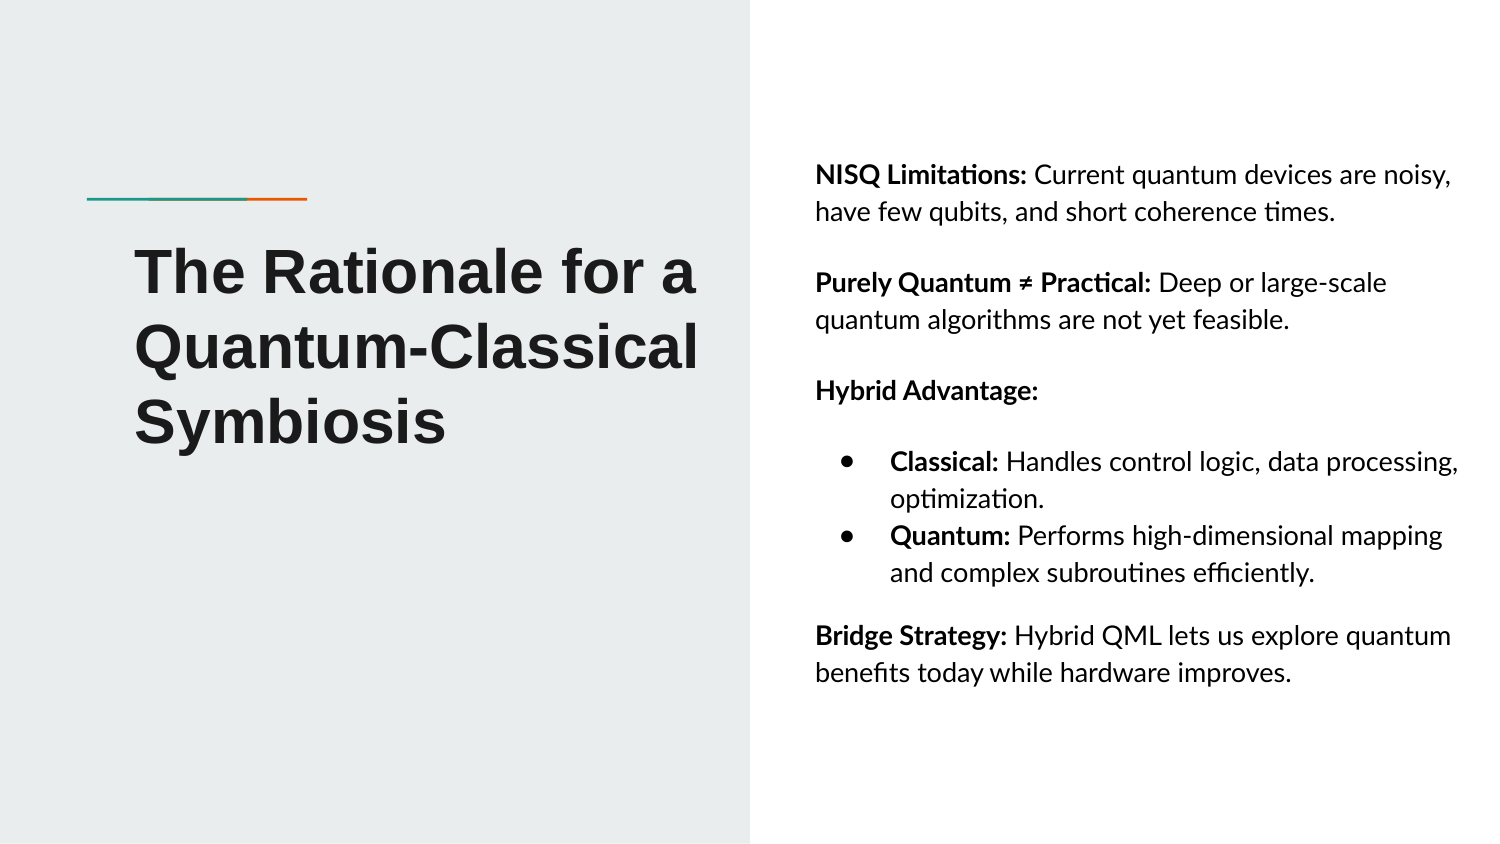

NISQ Limitations: Current quantum devices are noisy, have few qubits, and short coherence times.
Purely Quantum ≠ Practical: Deep or large-scale quantum algorithms are not yet feasible.
Hybrid Advantage:
Classical: Handles control logic, data processing, optimization.
Quantum: Performs high-dimensional mapping and complex subroutines efficiently.
Bridge Strategy: Hybrid QML lets us explore quantum benefits today while hardware improves.
# The Rationale for a Quantum-Classical Symbiosis